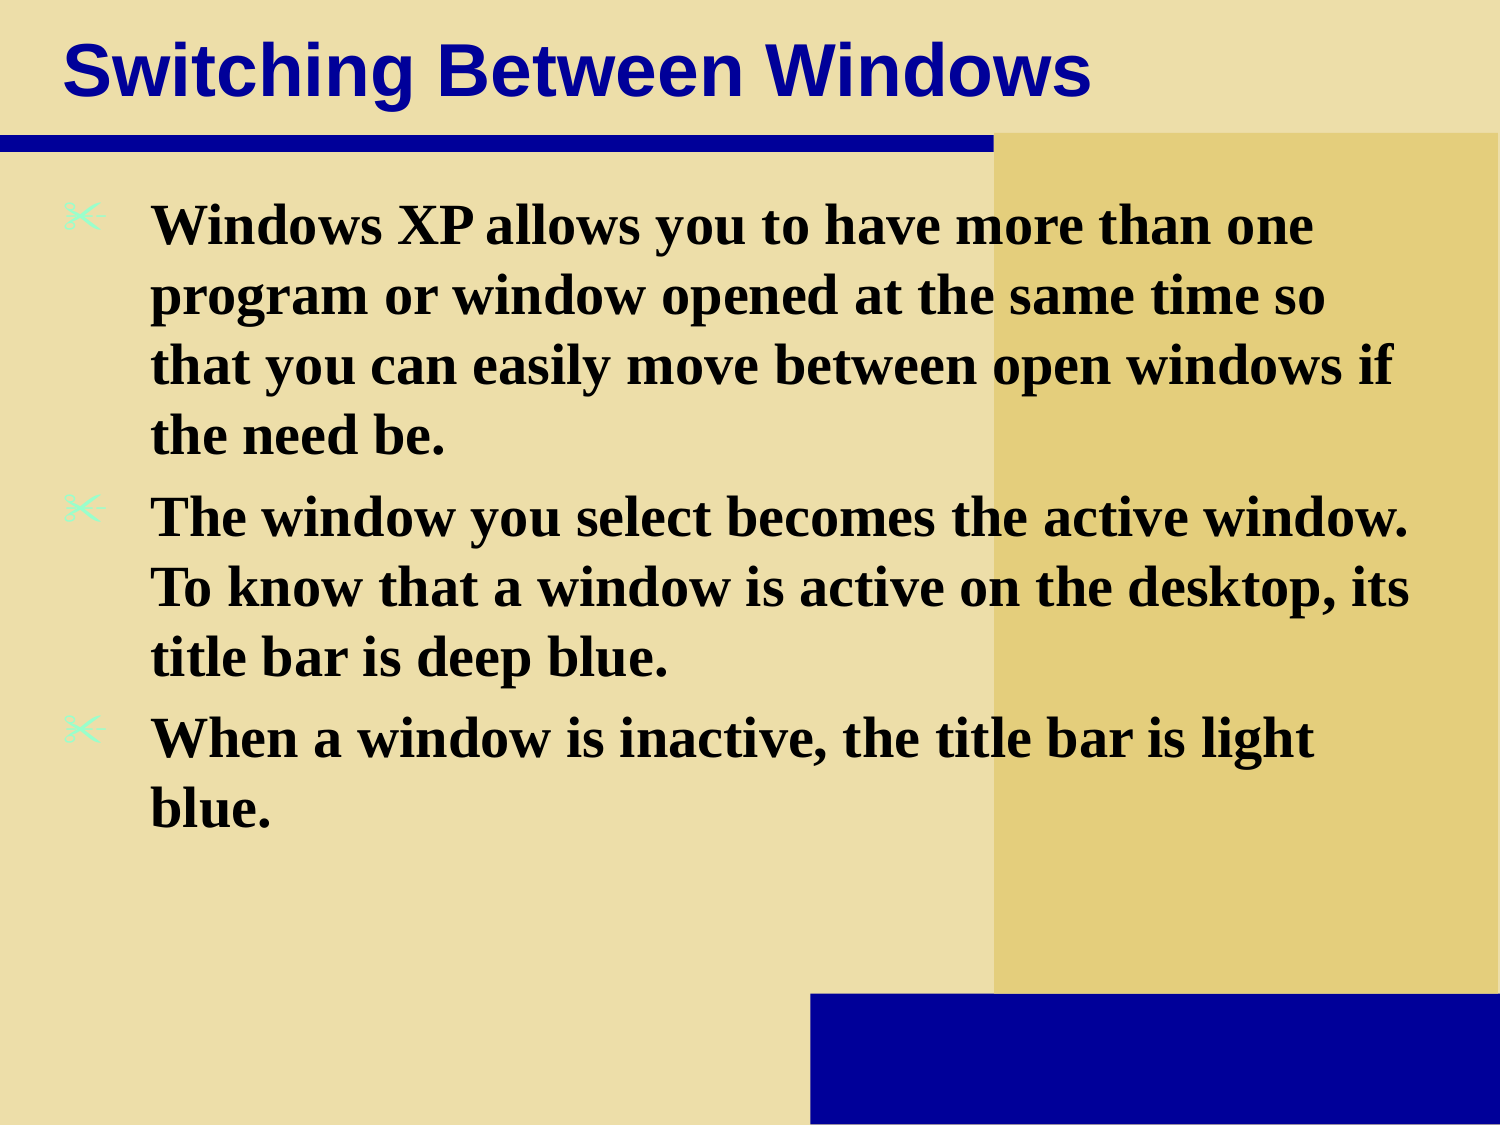

# Switching Between Windows
Windows XP allows you to have more than one program or window opened at the same time so that you can easily move between open windows if the need be.
The window you select becomes the active window. To know that a window is active on the desktop, its title bar is deep blue.
When a window is inactive, the title bar is light blue.